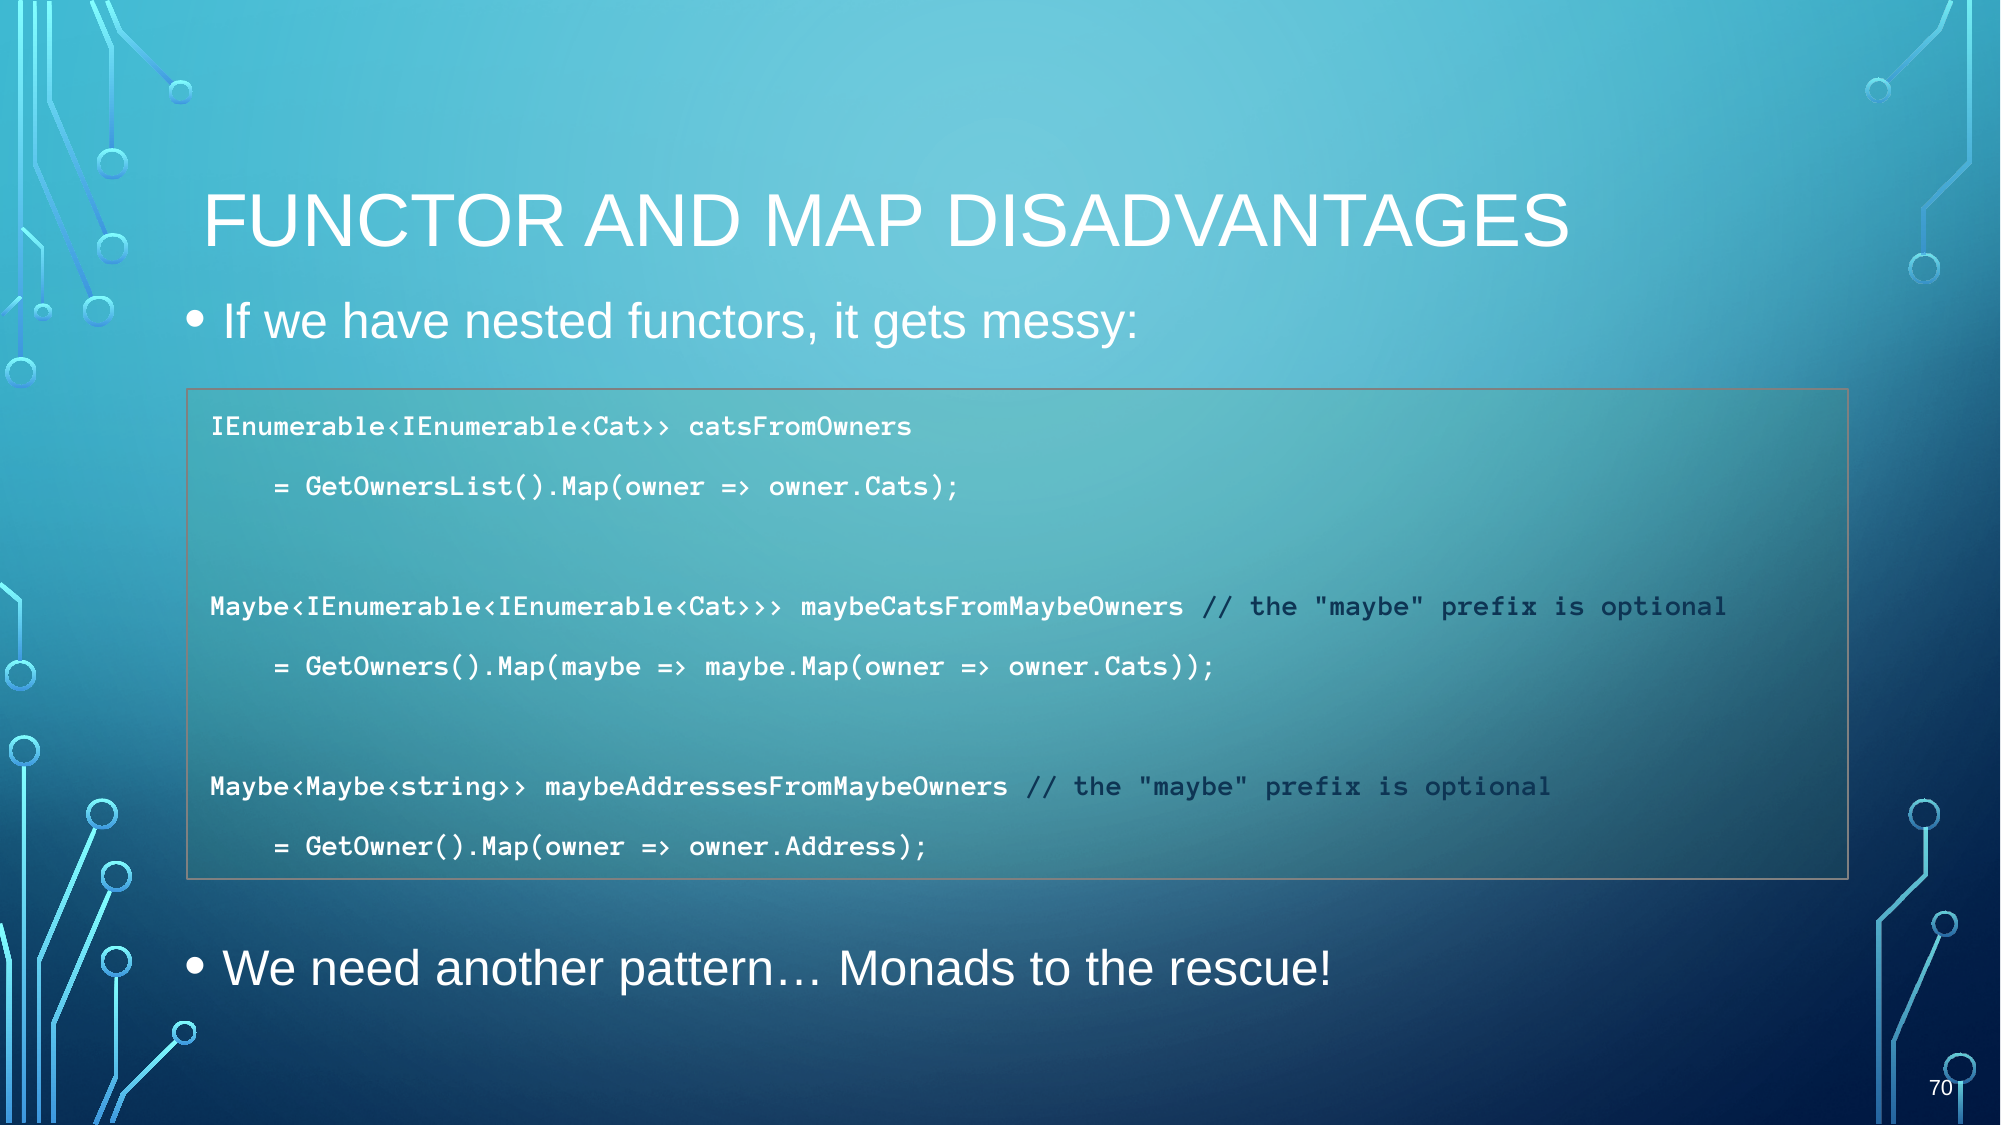

# Functor and map disadvantages
If we have nested functors, it gets messy:

We need another pattern… Monads to the rescue!

IEnumerable<IEnumerable<Cat>> catsFromOwners
    = GetOwnersList().Map(owner => owner.Cats);

Maybe<IEnumerable<IEnumerable<Cat>>> maybeCatsFromMaybeOwners // the "maybe" prefix is optional
    = GetOwners().Map(maybe => maybe.Map(owner => owner.Cats));

Maybe<Maybe<string>> maybeAddressesFromMaybeOwners // the "maybe" prefix is optional
    = GetOwner().Map(owner => owner.Address);
70